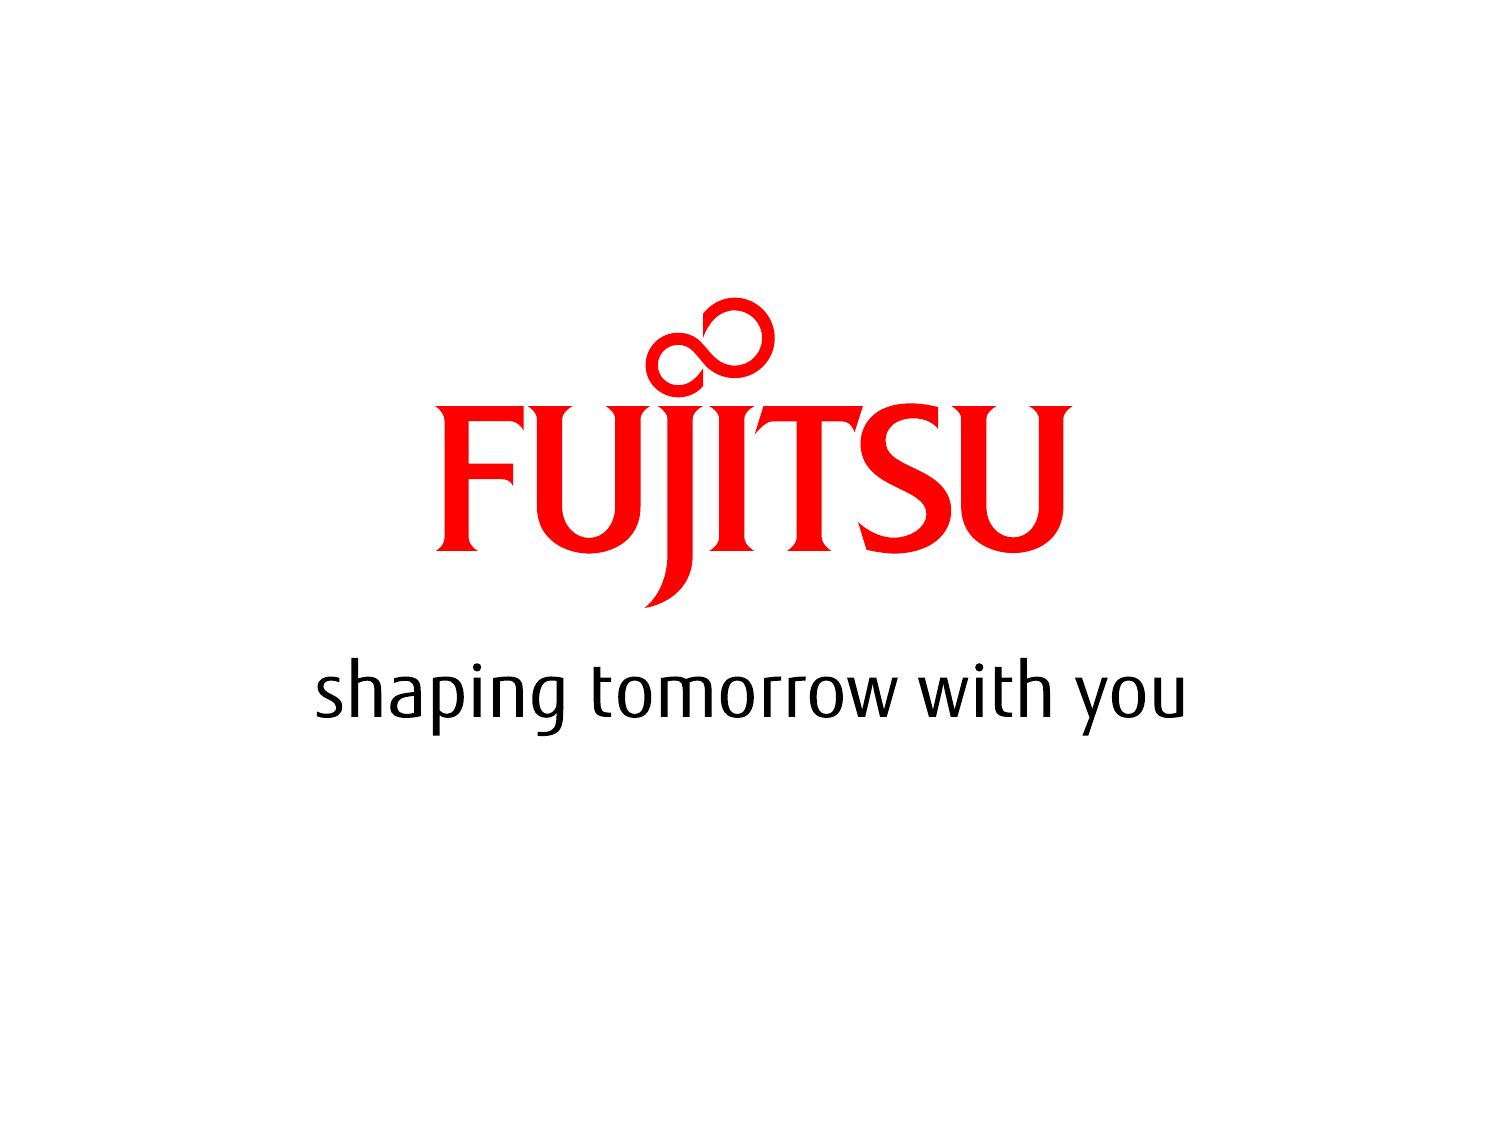

36
Copyright 2018 NANJING FUJITSU NANDA SOFTWARE TECHNOLOGY CO., LTD.